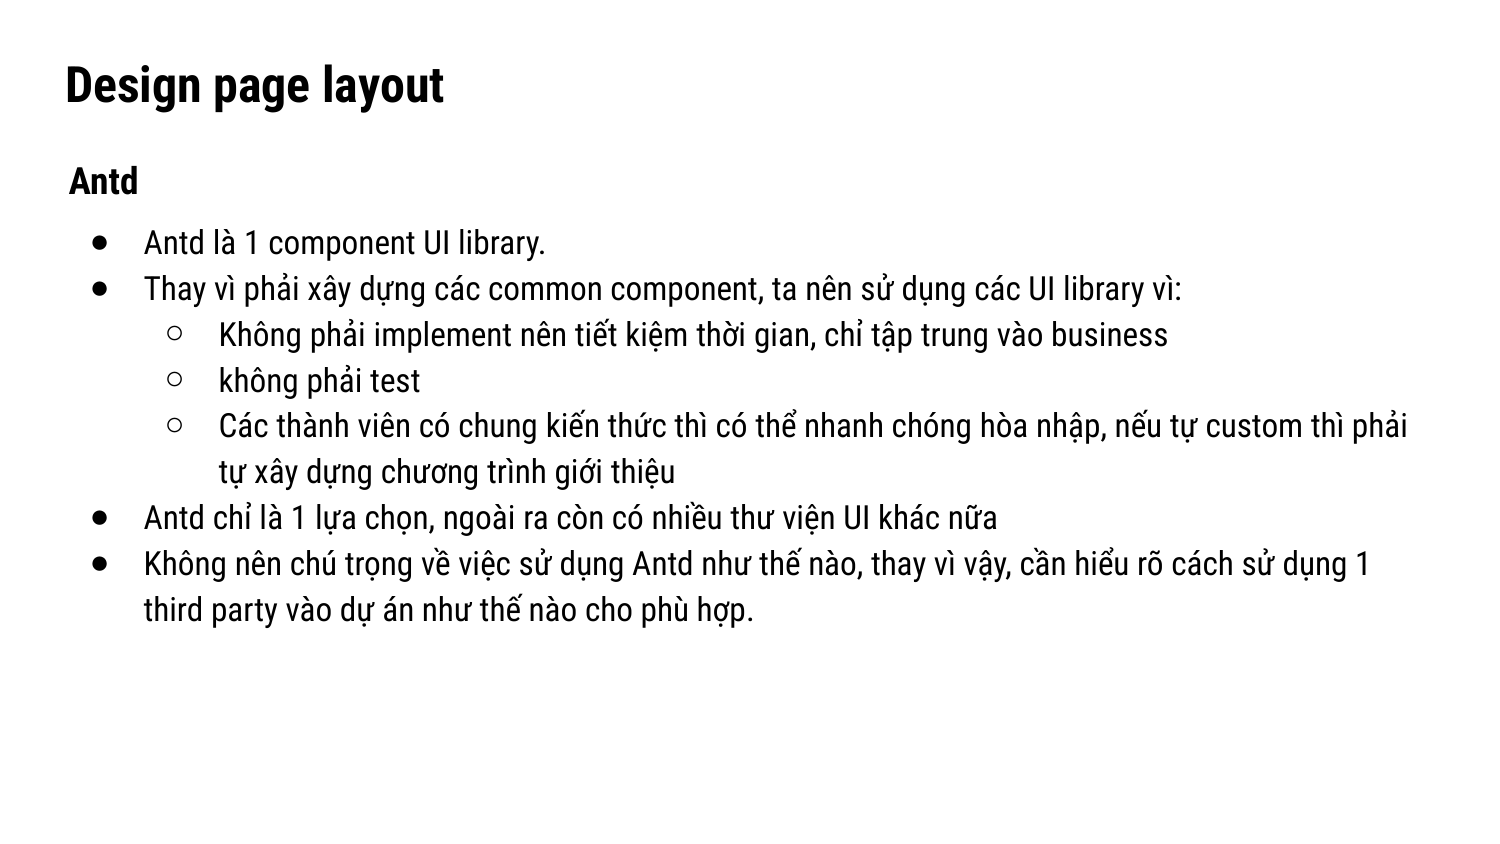

# Design page layout
Antd
Antd là 1 component UI library.
Thay vì phải xây dựng các common component, ta nên sử dụng các UI library vì:
Không phải implement nên tiết kiệm thời gian, chỉ tập trung vào business
không phải test
Các thành viên có chung kiến thức thì có thể nhanh chóng hòa nhập, nếu tự custom thì phải tự xây dựng chương trình giới thiệu
Antd chỉ là 1 lựa chọn, ngoài ra còn có nhiều thư viện UI khác nữa
Không nên chú trọng về việc sử dụng Antd như thế nào, thay vì vậy, cần hiểu rõ cách sử dụng 1 third party vào dự án như thế nào cho phù hợp.